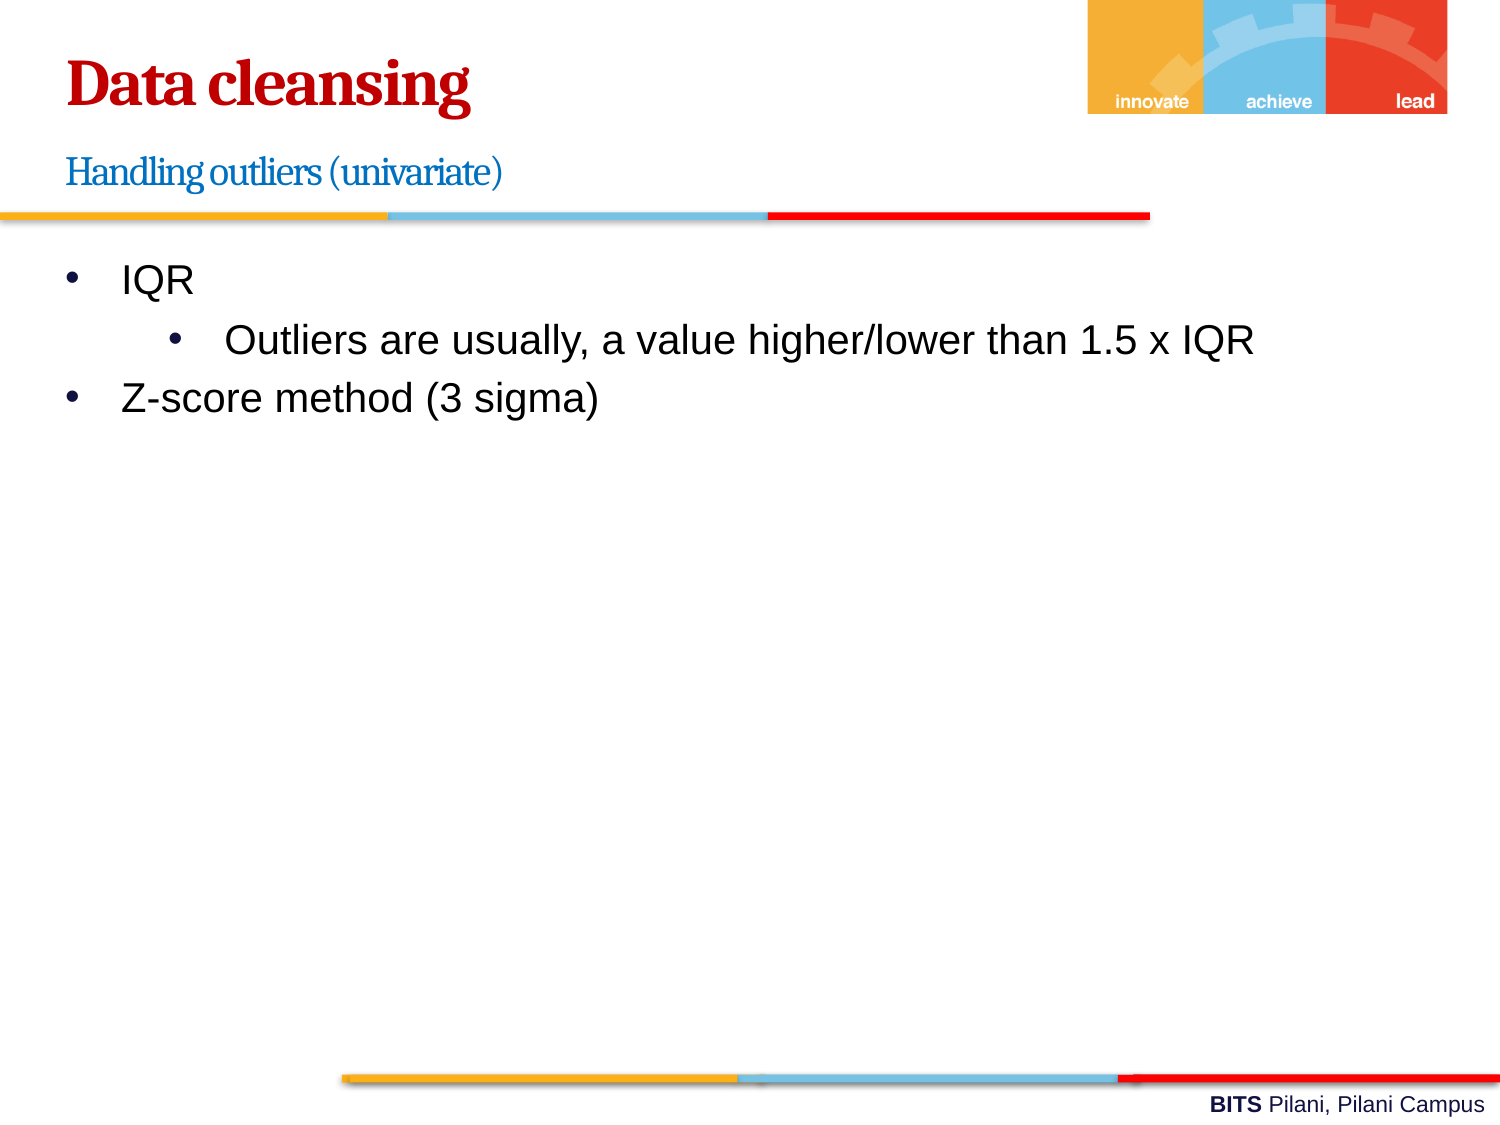

Data cleansing
Handling outliers (univariate)
IQR
Outliers are usually, a value higher/lower than 1.5 x IQR
Z-score method (3 sigma)